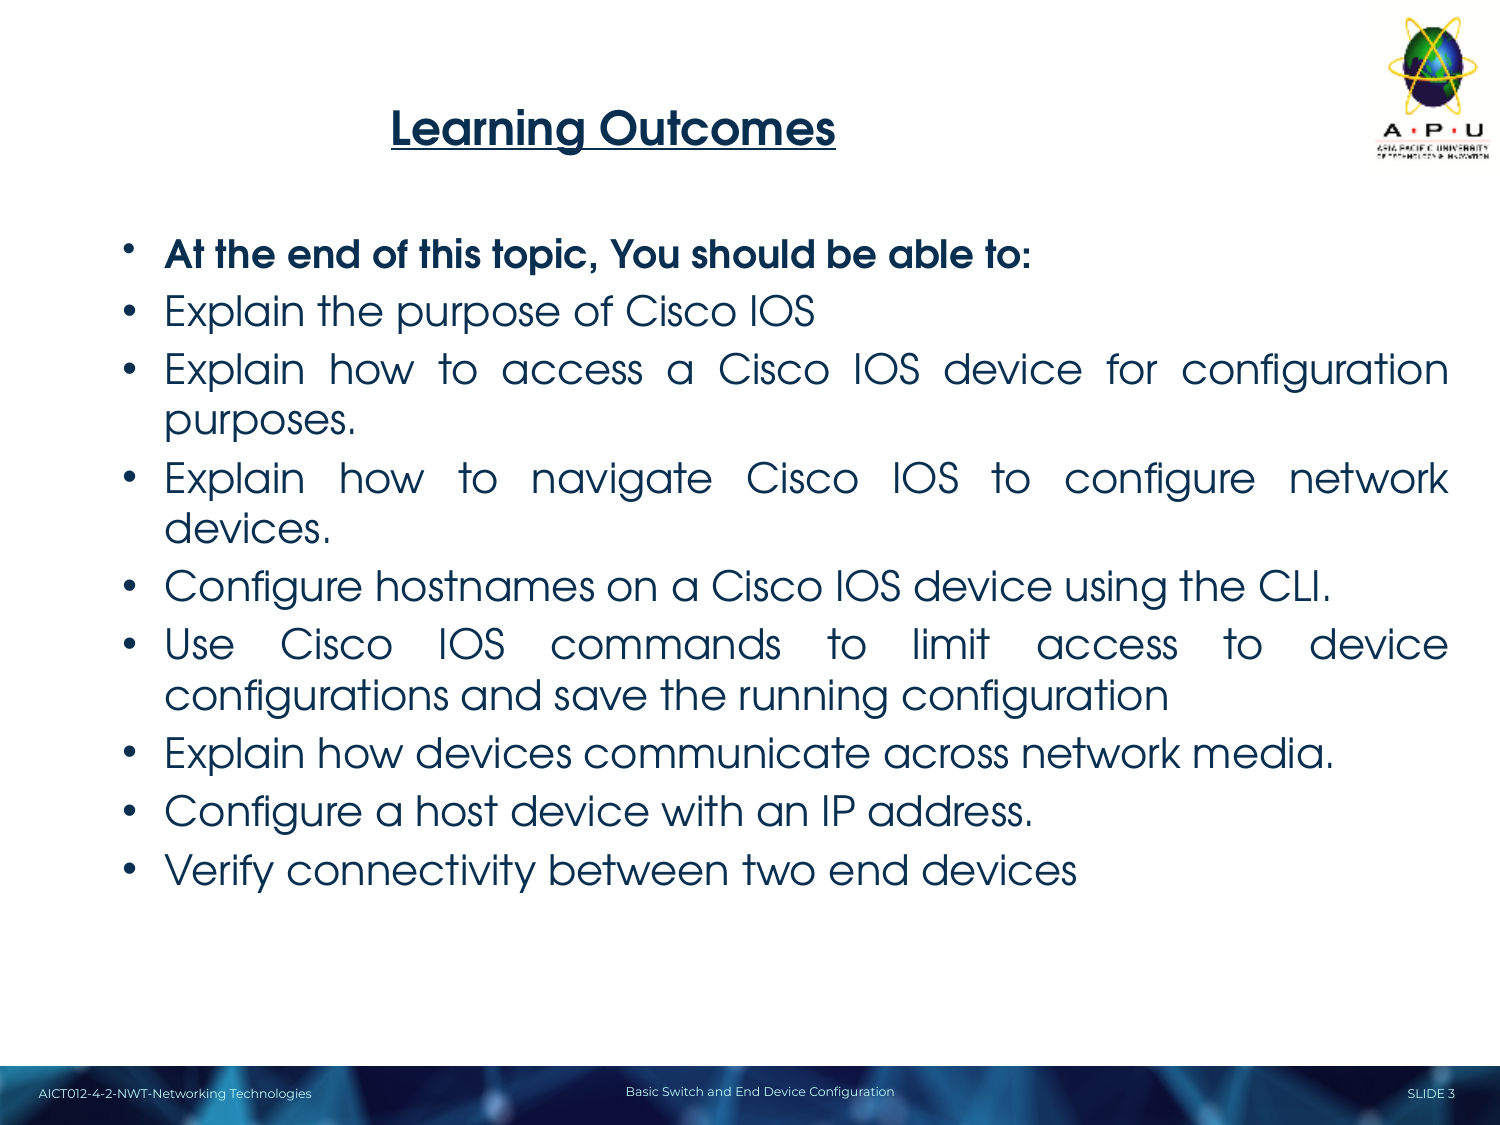

# Learning Outcomes
At the end of this topic, You should be able to:
Explain the purpose of Cisco IOS
Explain how to access a Cisco IOS device for configuration purposes.
Explain how to navigate Cisco IOS to configure network devices.
Configure hostnames on a Cisco IOS device using the CLI.
Use Cisco IOS commands to limit access to device configurations and save the running configuration
Explain how devices communicate across network media.
Configure a host device with an IP address.
Verify connectivity between two end devices